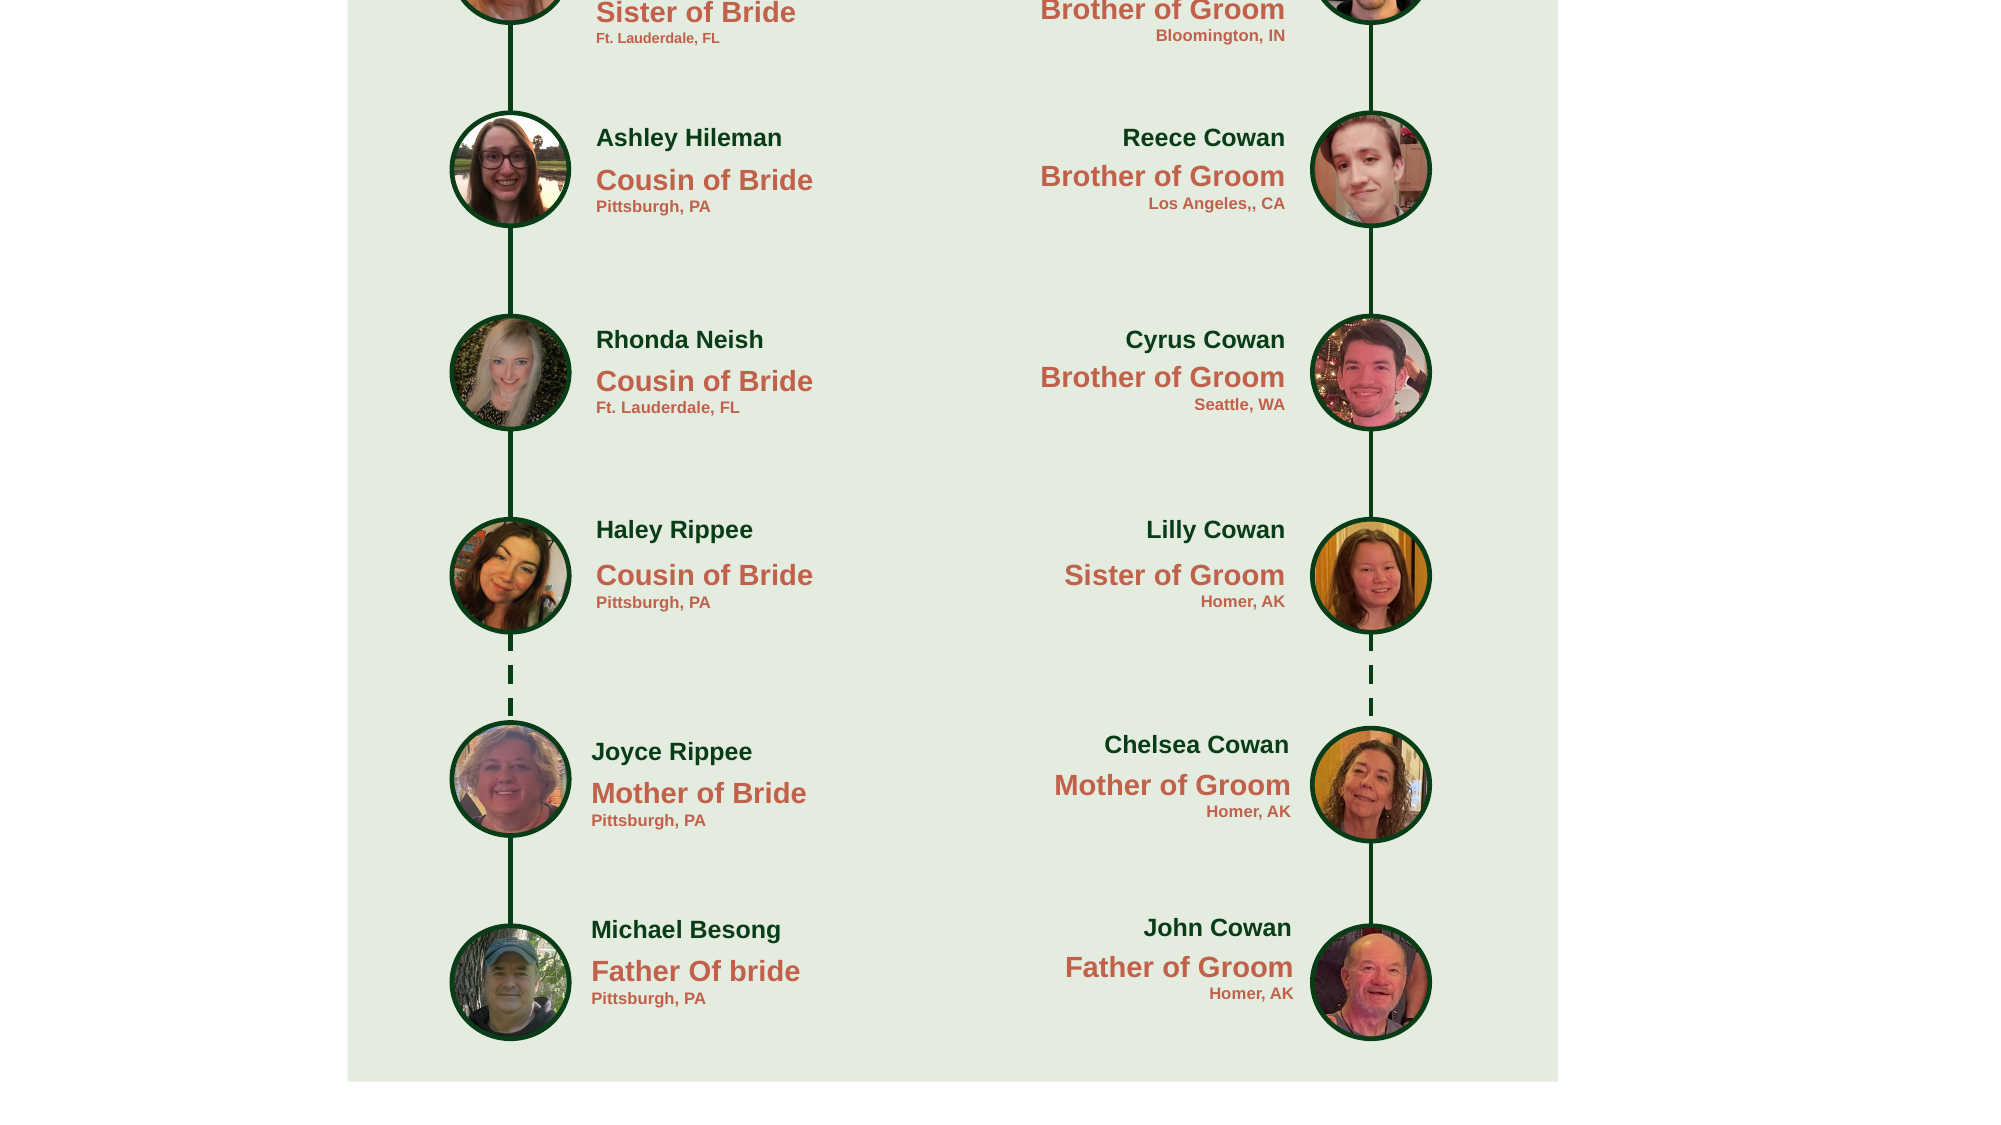

Levi Cowan
Kayla Besong
Lance Cowan
Jenna Besong
Reece Cowan
Ashley Hileman
Cyrus Cowan
Rhonda Neish
Haley Rippee
Lilly Cowan
Groom
Bride
Best Man
Brother of Groom
Bloomington, IN
Matron of Honor
Sister of Bride
Ft. Lauderdale, FL
Brother of Groom
Los Angeles,, CA
Cousin of Bride
Pittsburgh, PA
Brother of Groom
Seattle, WA
Cousin of Bride
Ft. Lauderdale, FL
Sister of Groom
Homer, AK
Cousin of Bride
Pittsburgh, PA

Chelsea Cowan

Joyce Rippee

Mother of Groom
Homer, AK
Mother of Bride
Pittsburgh, PA
John Cowan
Michael Besong

Father of Groom
Homer, AK
Father Of bride
Pittsburgh, PA